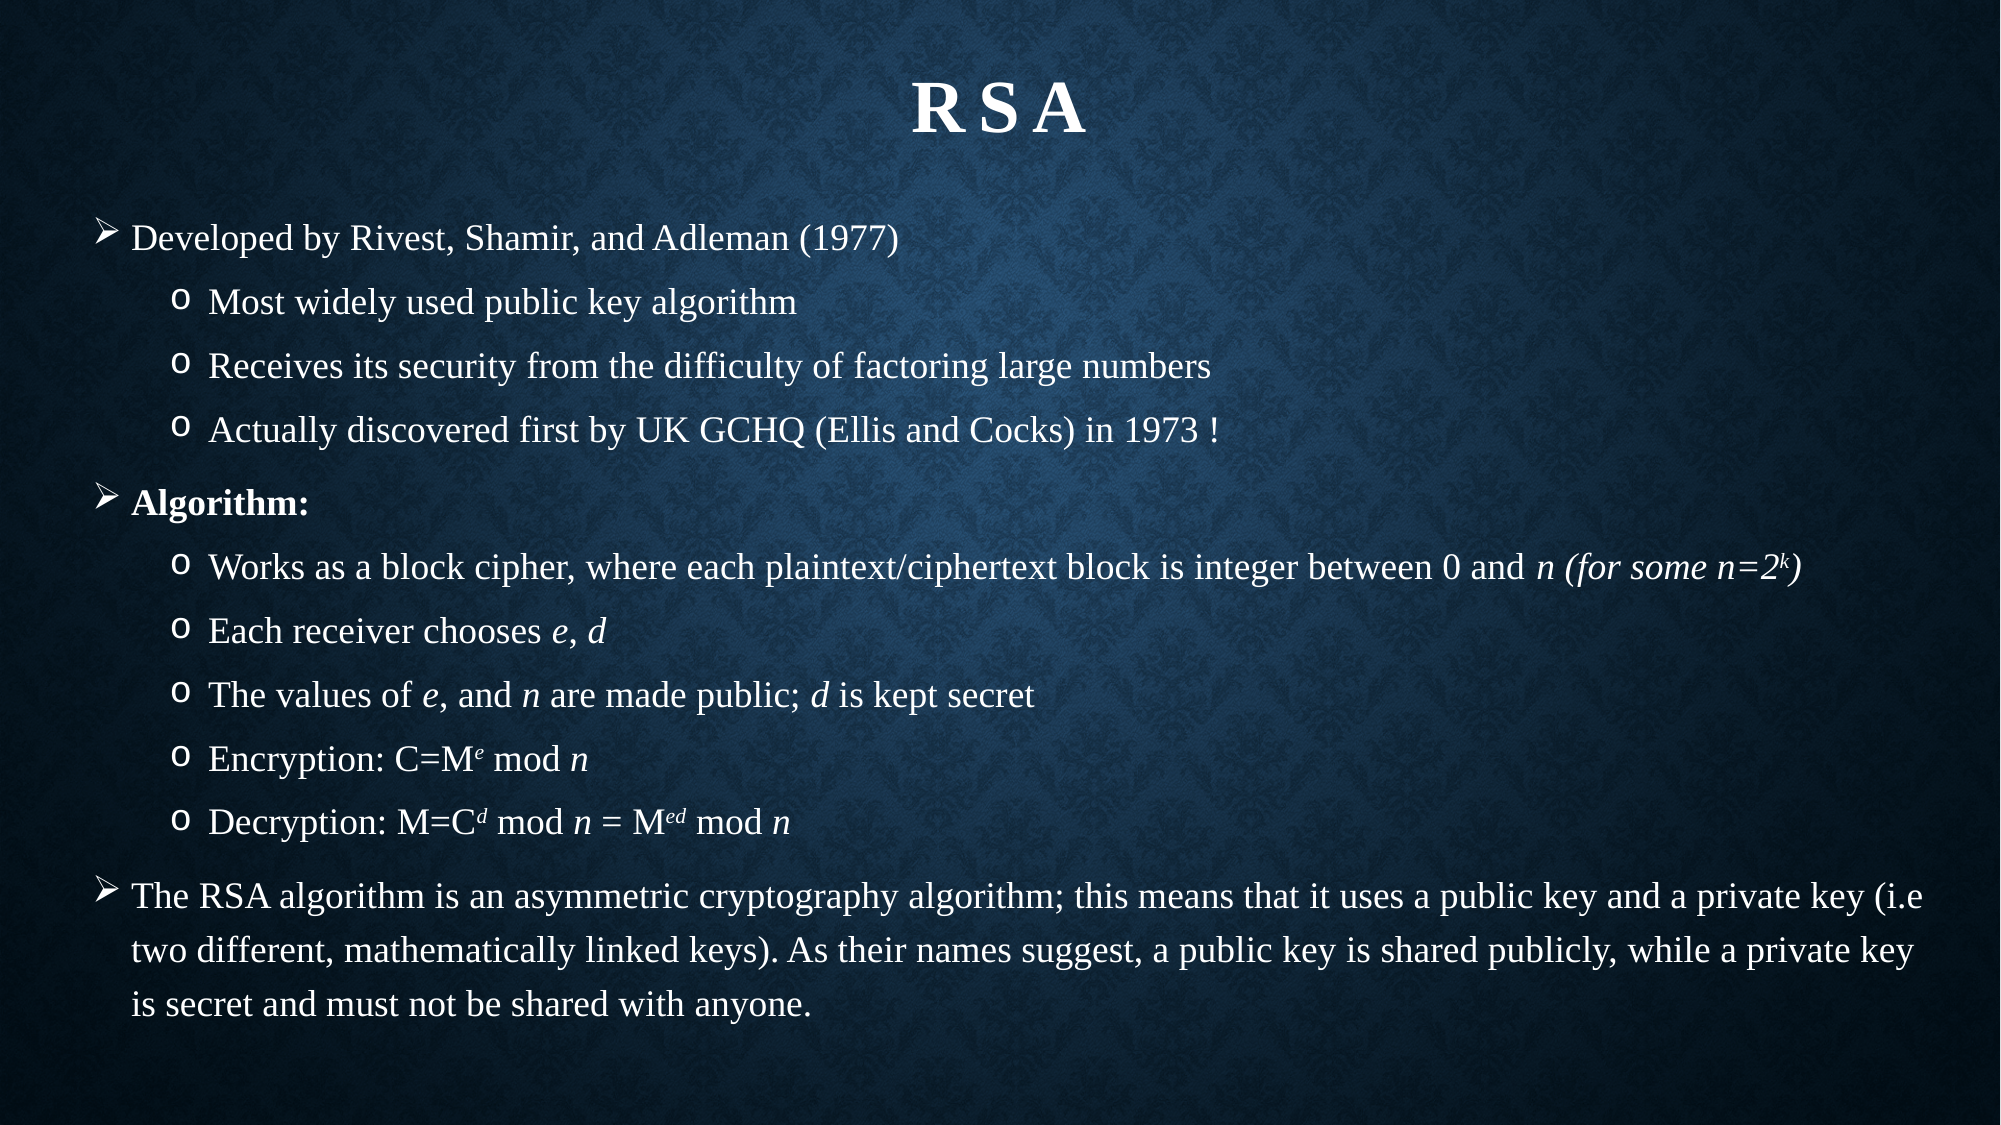

# RSA
Developed by Rivest, Shamir, and Adleman (1977)
Most widely used public key algorithm
Receives its security from the difficulty of factoring large numbers
Actually discovered first by UK GCHQ (Ellis and Cocks) in 1973 !
Algorithm:
Works as a block cipher, where each plaintext/ciphertext block is integer between 0 and n (for some n=2k)
Each receiver chooses e, d
The values of e, and n are made public; d is kept secret
Encryption: C=Me mod n
Decryption: M=Cd mod n = Med mod n
The RSA algorithm is an asymmetric cryptography algorithm; this means that it uses a public key and a private key (i.e two different, mathematically linked keys). As their names suggest, a public key is shared publicly, while a private key is secret and must not be shared with anyone.